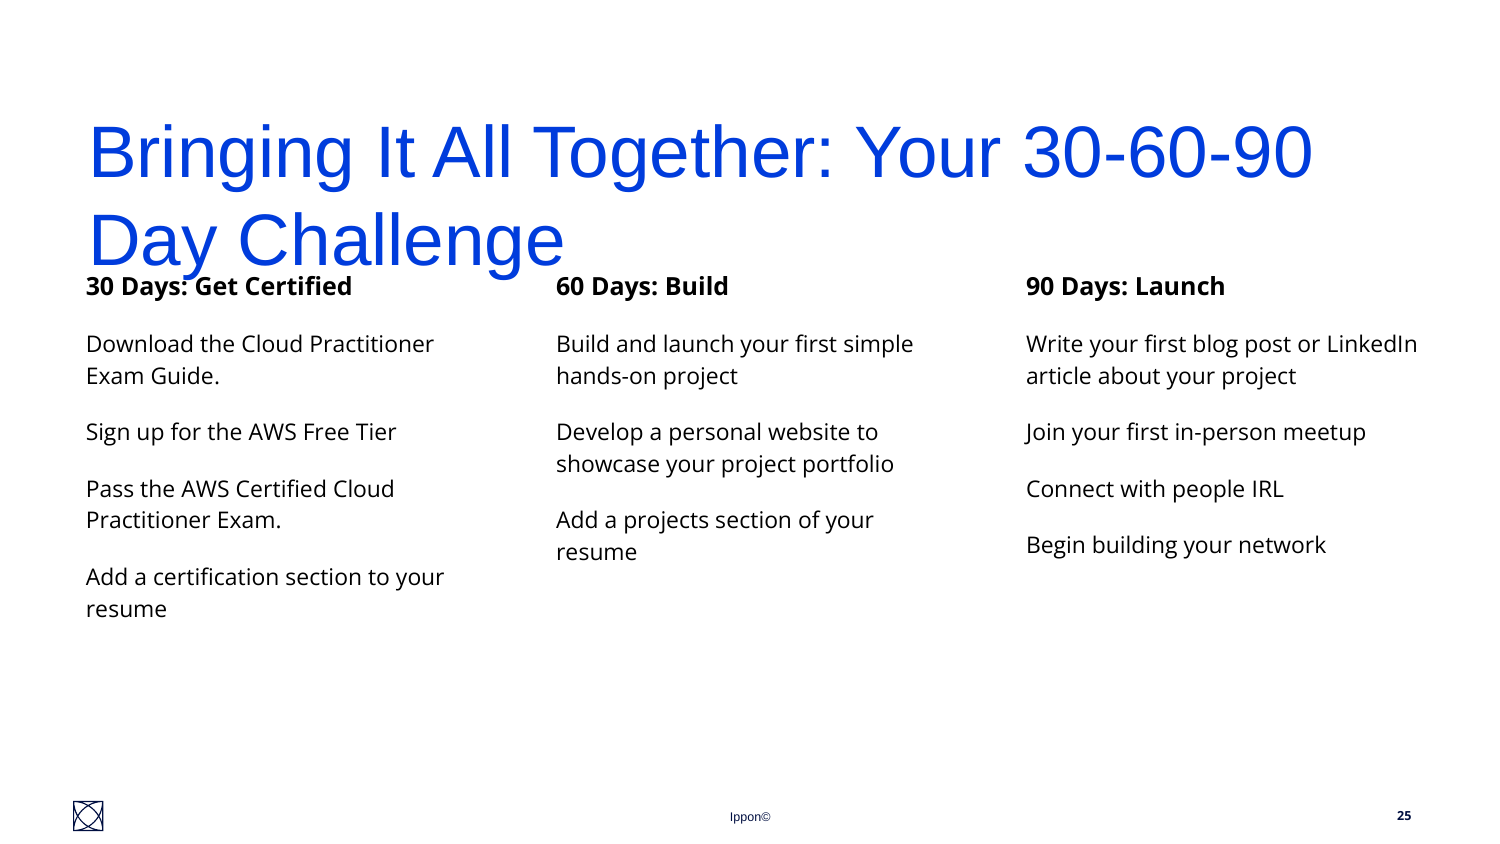

# Bringing It All Together: Your 30-60-90 Day Challenge
30 Days: Get Certified
Download the Cloud Practitioner Exam Guide.
Sign up for the AWS Free Tier
Pass the AWS Certified Cloud Practitioner Exam.
Add a certification section to your resume
60 Days: Build
Build and launch your first simple hands-on project
Develop a personal website to showcase your project portfolio
Add a projects section of your resume

90 Days: Launch
Write your first blog post or LinkedIn article about your project
Join your first in-person meetup
Connect with people IRL
Begin building your network

25